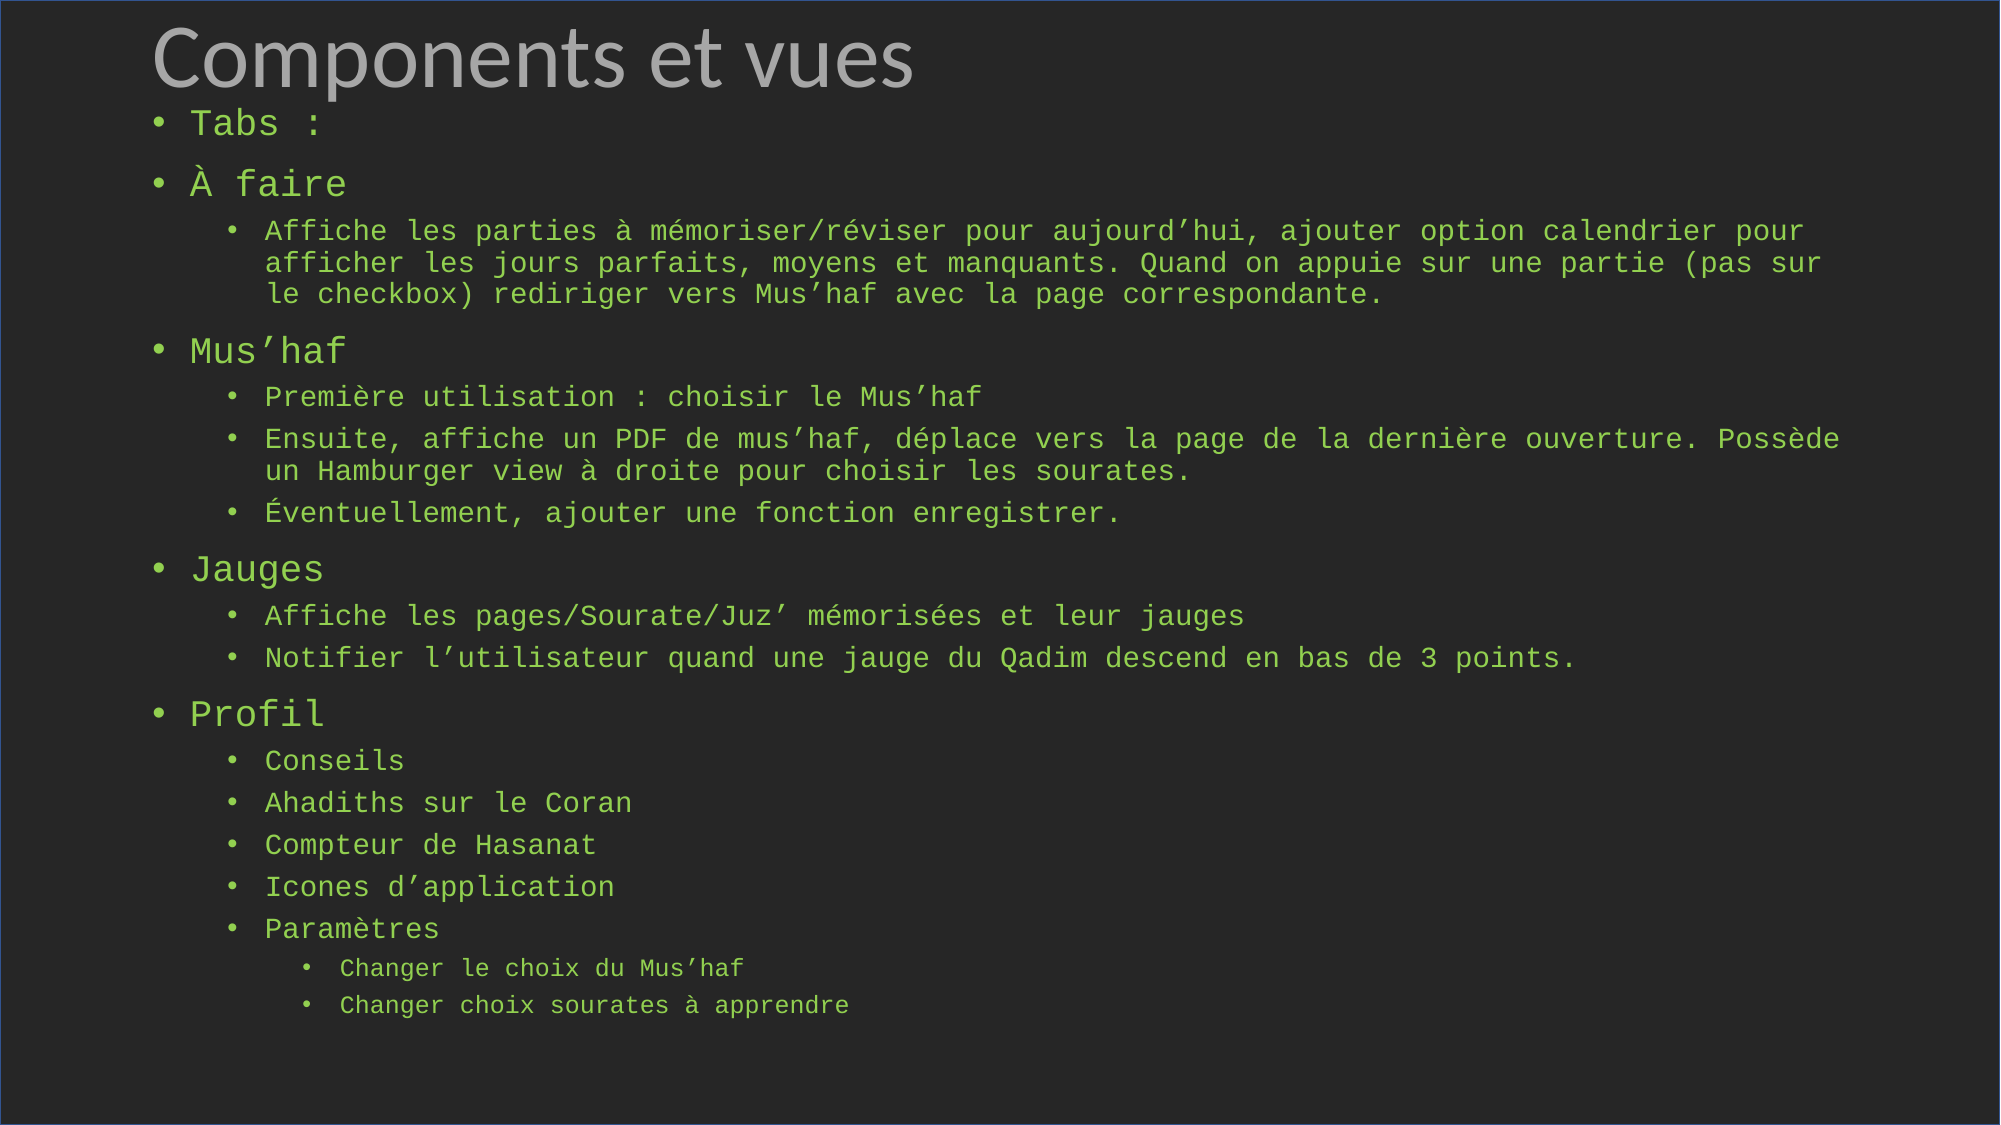

# Components et vues
Tabs :
À faire
Affiche les parties à mémoriser/réviser pour aujourd’hui, ajouter option calendrier pour afficher les jours parfaits, moyens et manquants. Quand on appuie sur une partie (pas sur le checkbox) rediriger vers Mus’haf avec la page correspondante.
Mus’haf
Première utilisation : choisir le Mus’haf
Ensuite, affiche un PDF de mus’haf, déplace vers la page de la dernière ouverture. Possède un Hamburger view à droite pour choisir les sourates.
Éventuellement, ajouter une fonction enregistrer.
Jauges
Affiche les pages/Sourate/Juz’ mémorisées et leur jauges
Notifier l’utilisateur quand une jauge du Qadim descend en bas de 3 points.
Profil
Conseils
Ahadiths sur le Coran
Compteur de Hasanat
Icones d’application
Paramètres
Changer le choix du Mus’haf
Changer choix sourates à apprendre